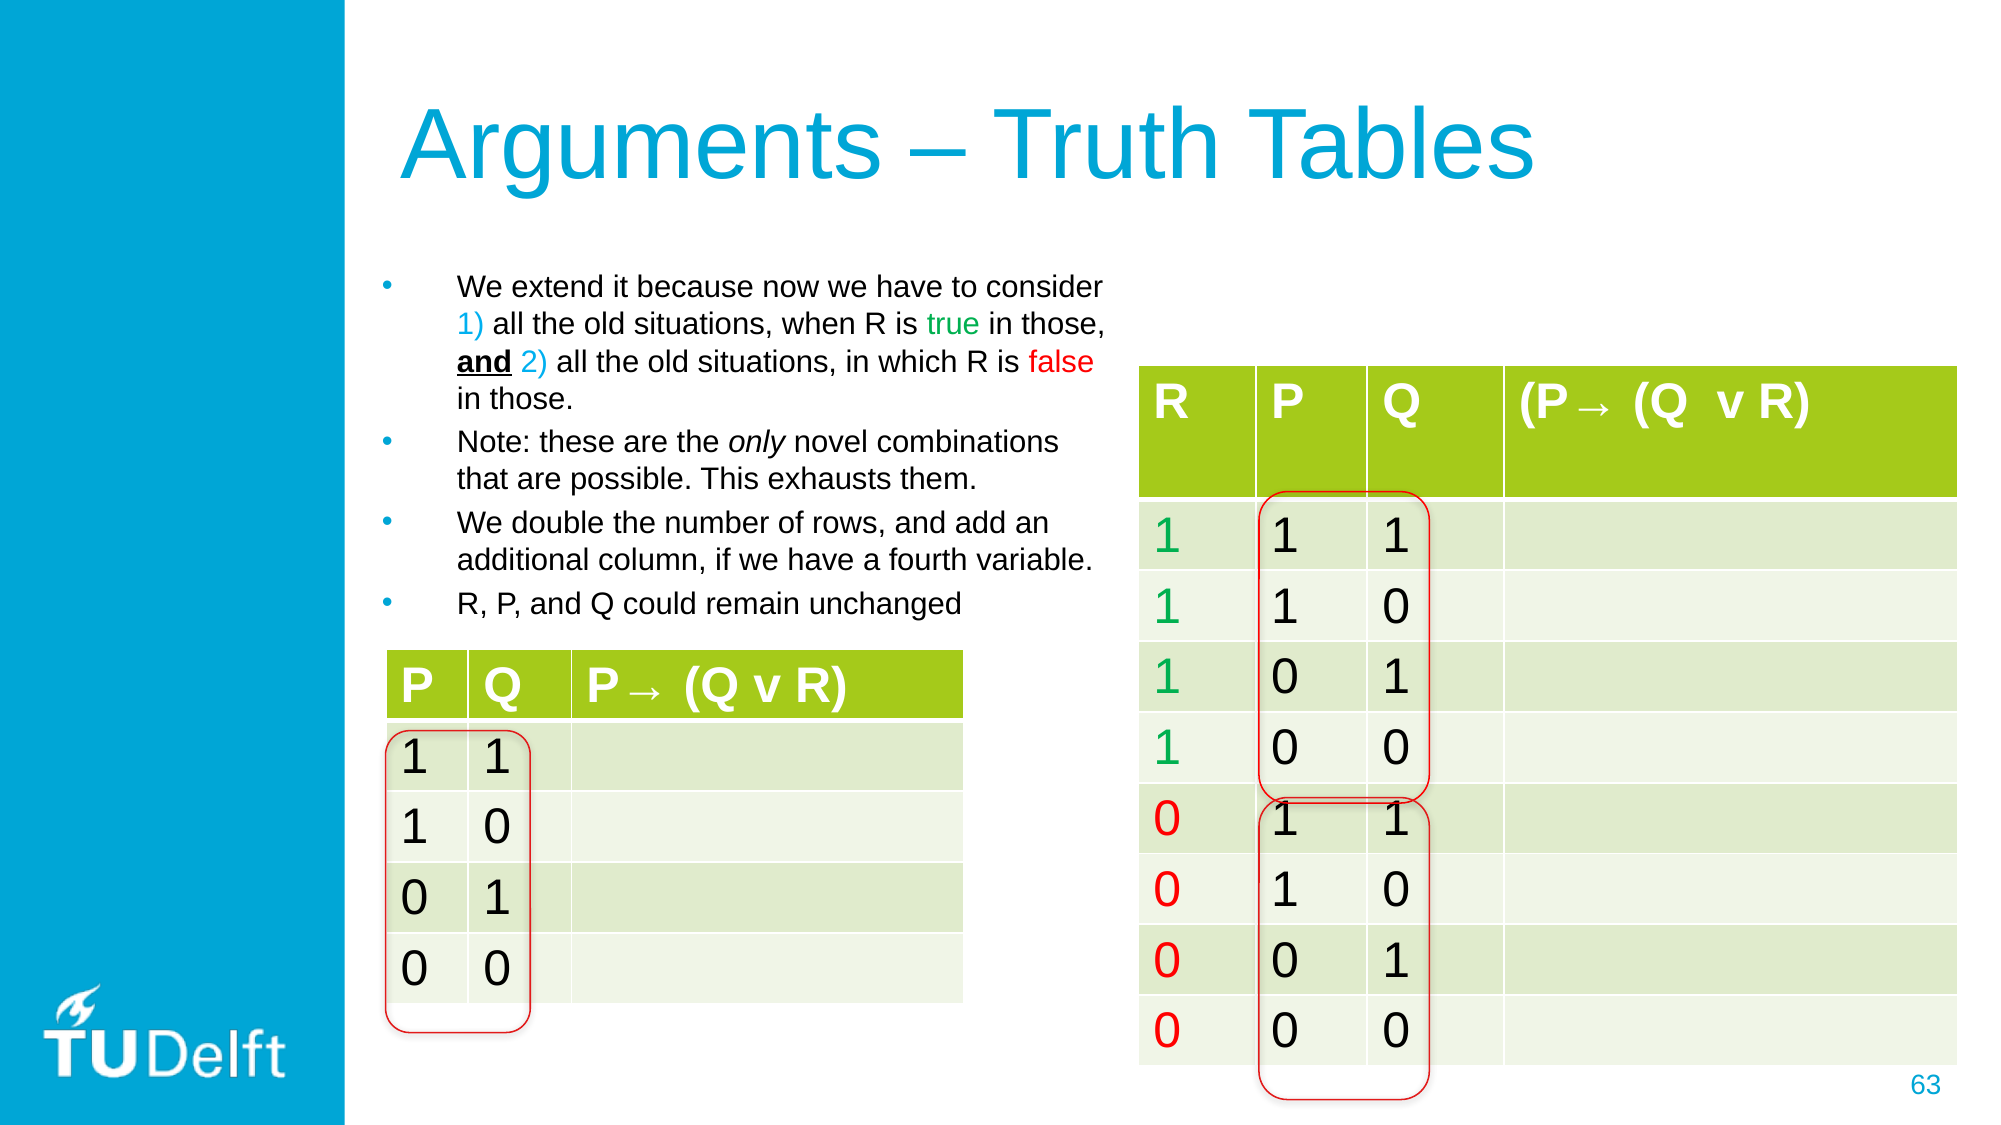

# Arguments – Truth Tables
We extend it because now we have to consider 1) all the old situations, when R is true in those, and 2) all the old situations, in which R is false in those.
Note: these are the only novel combinations that are possible. This exhausts them.
We double the number of rows, and add an additional column, if we have a fourth variable.
R, P, and Q could remain unchanged

| R | P | Q | (P→ (Q v R) |
| --- | --- | --- | --- |
| 1 | 1 | 1 |  |
| 1 | 1 | 0 |  |
| 1 | 0 | 1 |  |
| 1 | 0 | 0 |  |
| 0 | 1 | 1 |  |
| 0 | 1 | 0 |  |
| 0 | 0 | 1 |  |
| 0 | 0 | 0 |  |

| P | Q | P→ (Q v R) |
| --- | --- | --- |
| 1 | 1 |  |
| 1 | 0 |  |
| 0 | 1 |  |
| 0 | 0 |  |